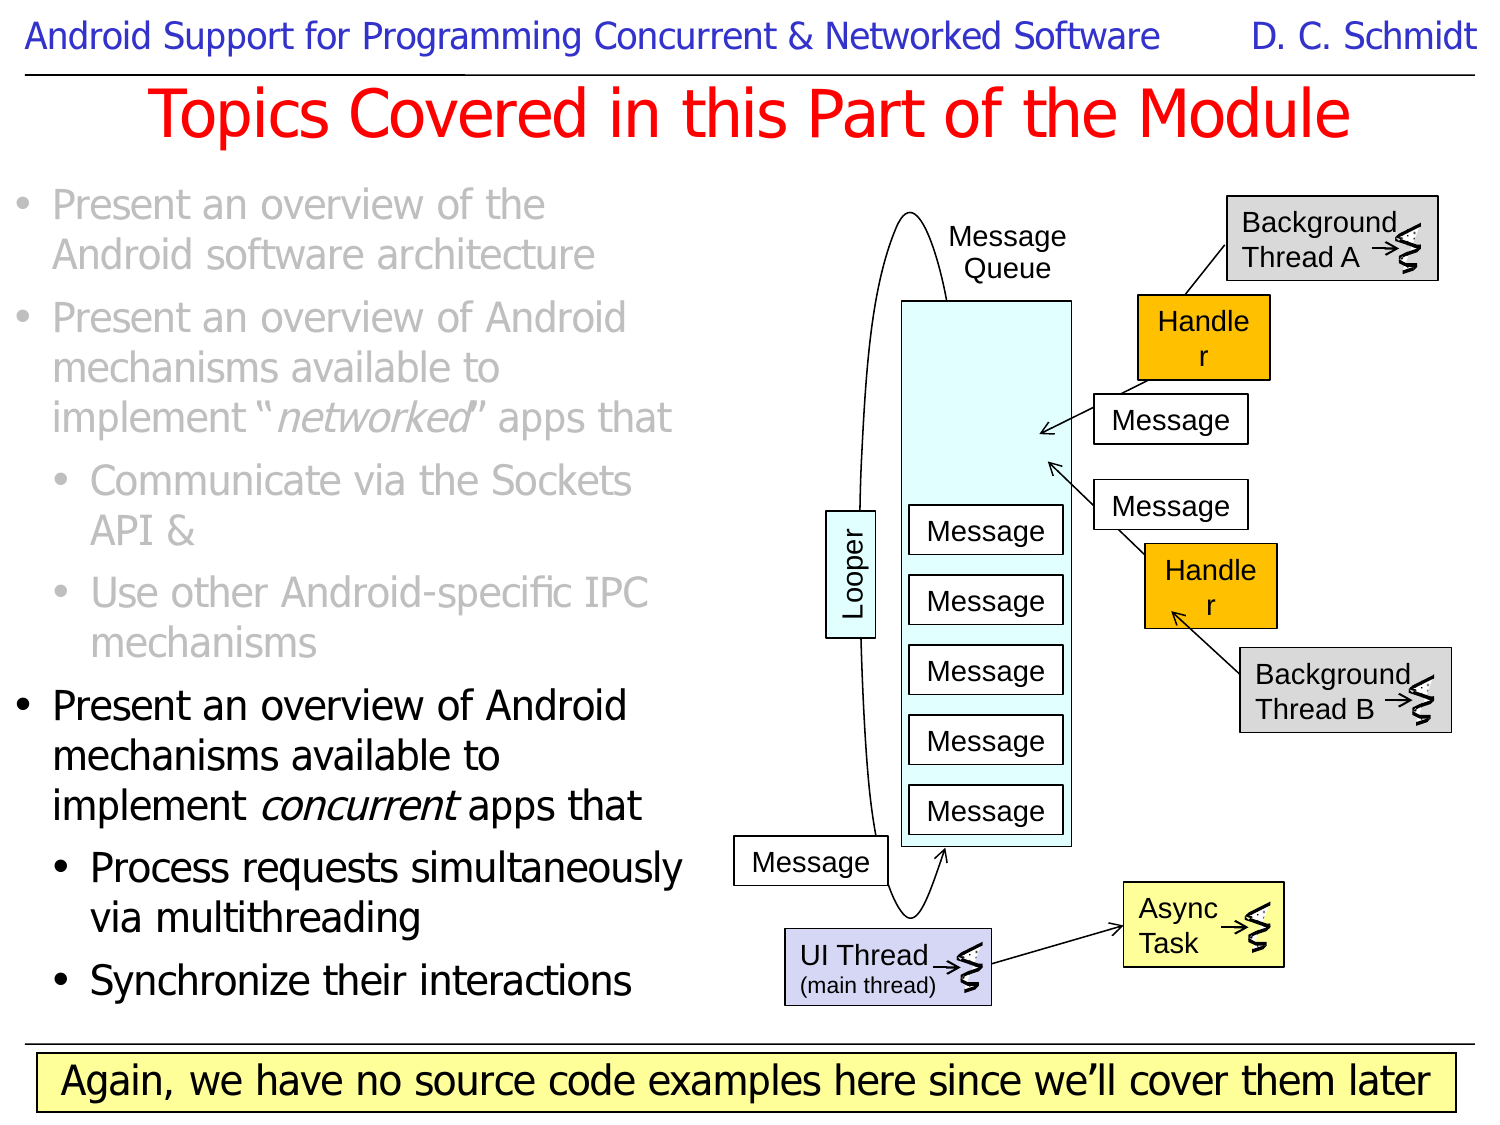

# Topics Covered in this Part of the Module
Present an overview of the Android software architecture
Present an overview of Android mechanisms available to implement “networked” apps that
Communicate via the Sockets API &
Use other Android-specific IPC mechanisms
Present an overview of Android mechanisms available to implement concurrent apps that
Process requests simultaneously via multithreading
Synchronize their interactions

Background
Thread A

Message Queue

Handler
Message
Message
Message
Looper
Handler
Message

Message
Background
Thread B

Message
Message
Message
Async
Task

UI Thread
(main thread)

Again, we have no source code examples here since we’ll cover them later